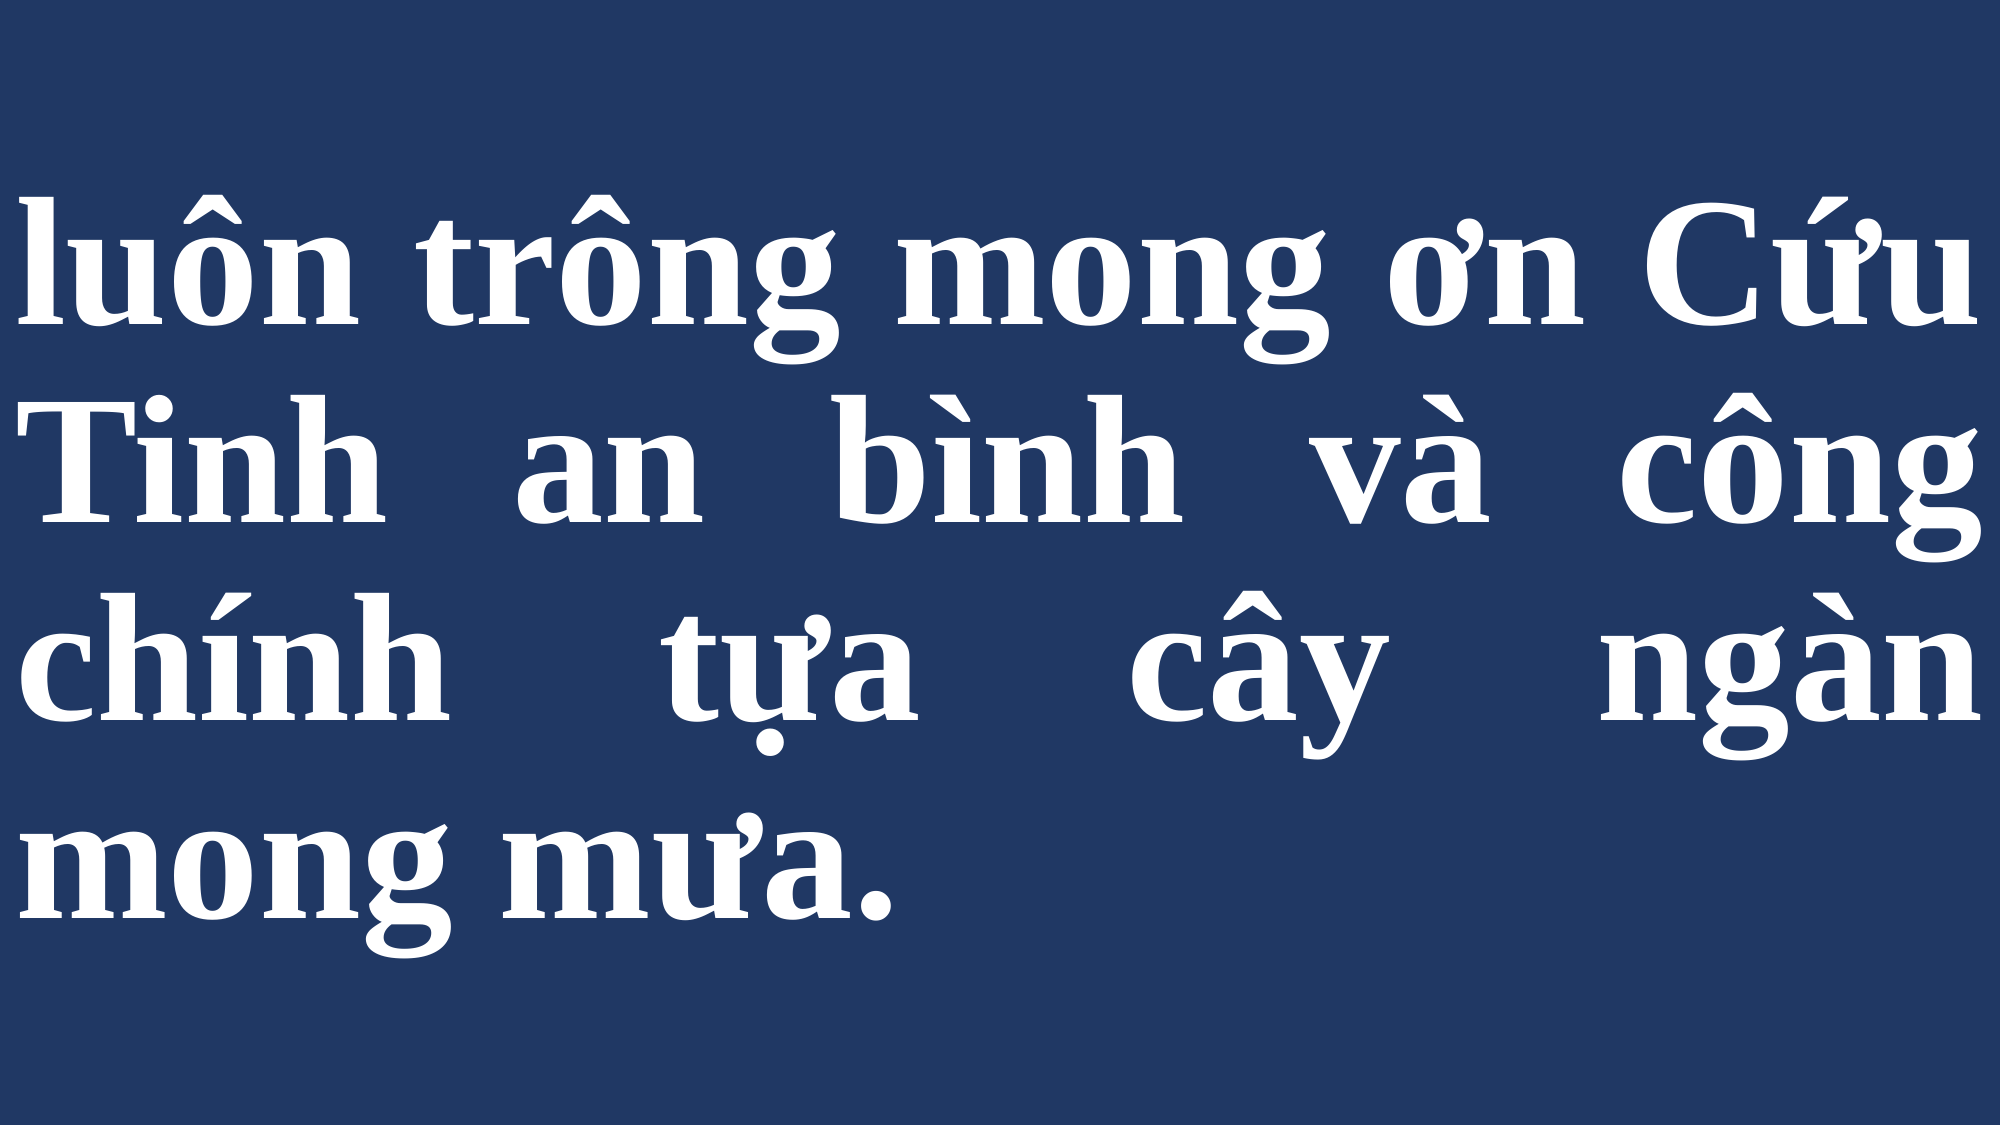

# luôn trông mong ơn Cứu Tinh an bình và công chính tựa cây ngàn mong mưa.